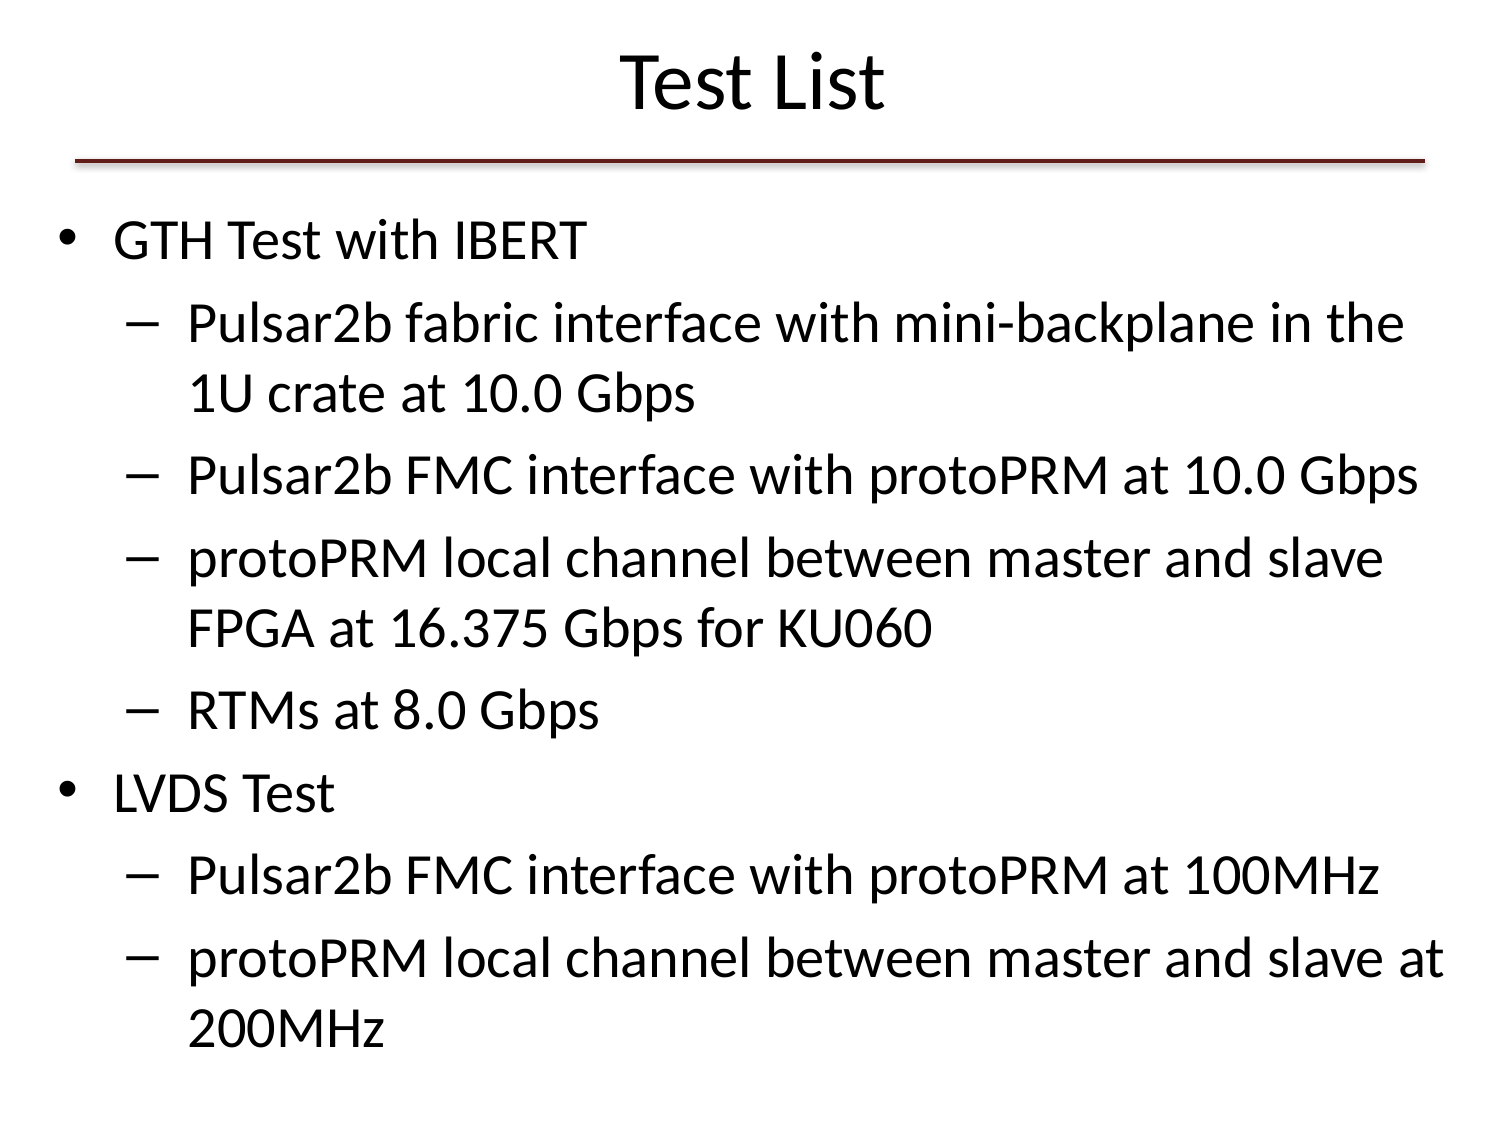

# Test List
GTH Test with IBERT
Pulsar2b fabric interface with mini-backplane in the 1U crate at 10.0 Gbps
Pulsar2b FMC interface with protoPRM at 10.0 Gbps
protoPRM local channel between master and slave FPGA at 16.375 Gbps for KU060
RTMs at 8.0 Gbps
LVDS Test
Pulsar2b FMC interface with protoPRM at 100MHz
protoPRM local channel between master and slave at 200MHz